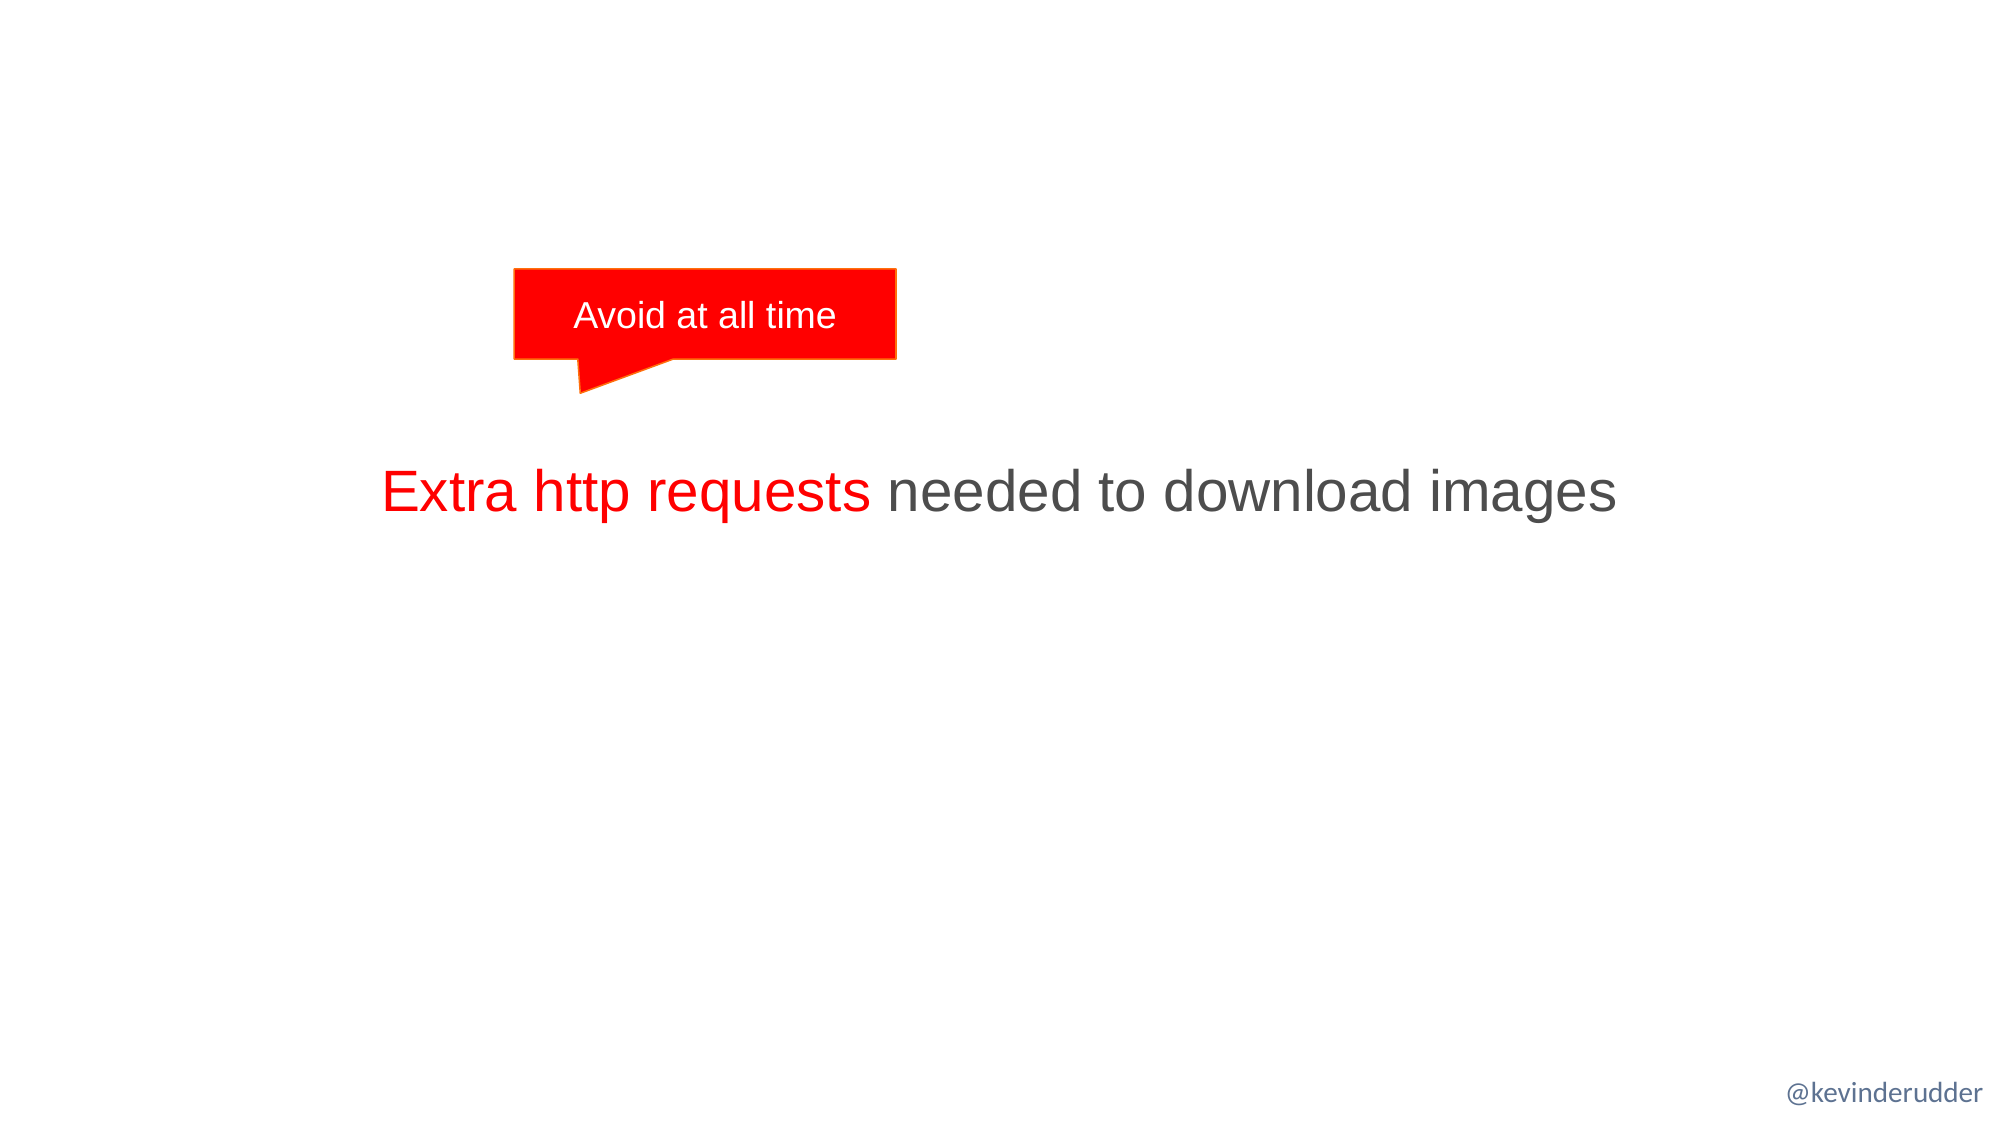

Avoid at all time
Extra http requests needed to download images